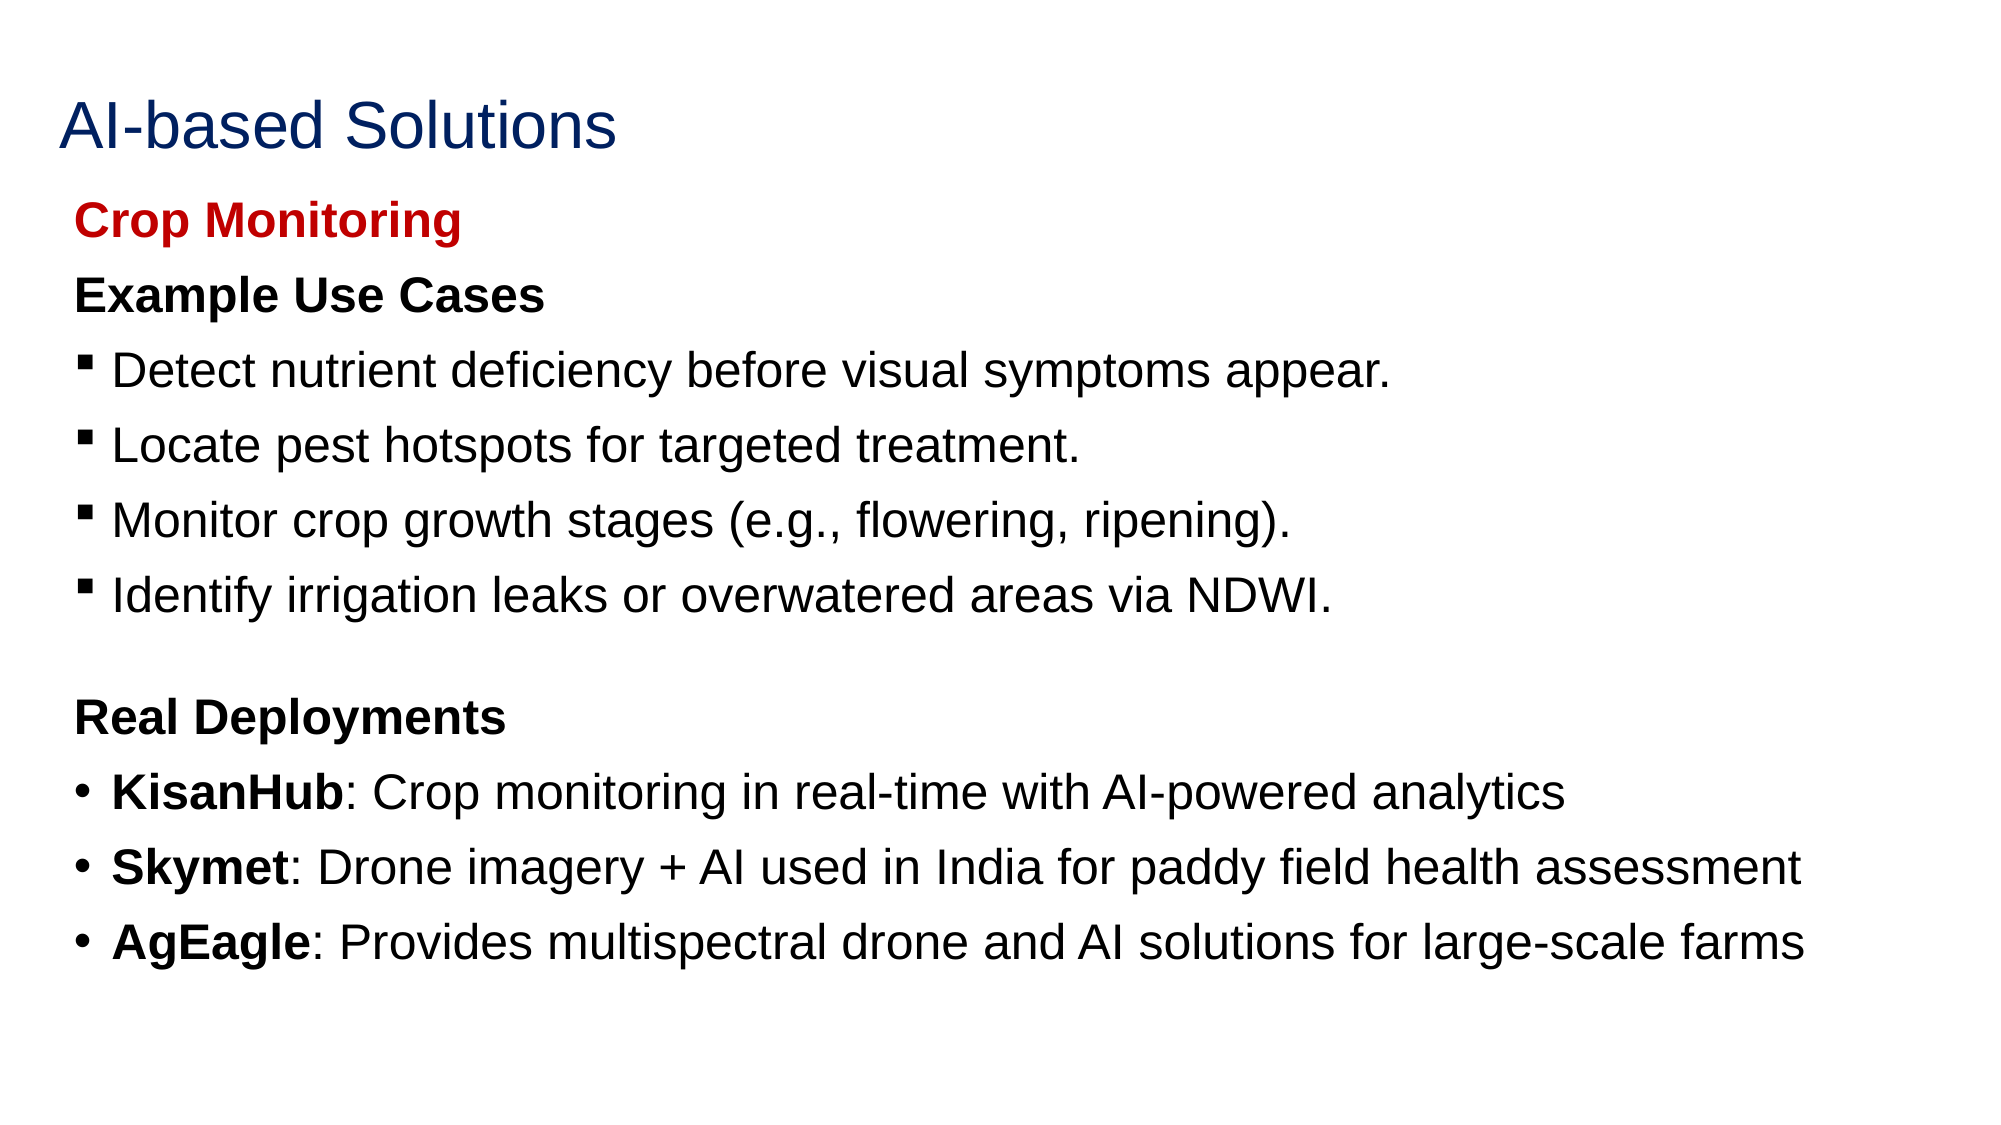

# AI-based Solutions
Crop Monitoring
Example Use Cases
Detect nutrient deficiency before visual symptoms appear.
Locate pest hotspots for targeted treatment.
Monitor crop growth stages (e.g., flowering, ripening).
Identify irrigation leaks or overwatered areas via NDWI.

Real Deployments
KisanHub: Crop monitoring in real-time with AI-powered analytics
Skymet: Drone imagery + AI used in India for paddy field health assessment
AgEagle: Provides multispectral drone and AI solutions for large-scale farms